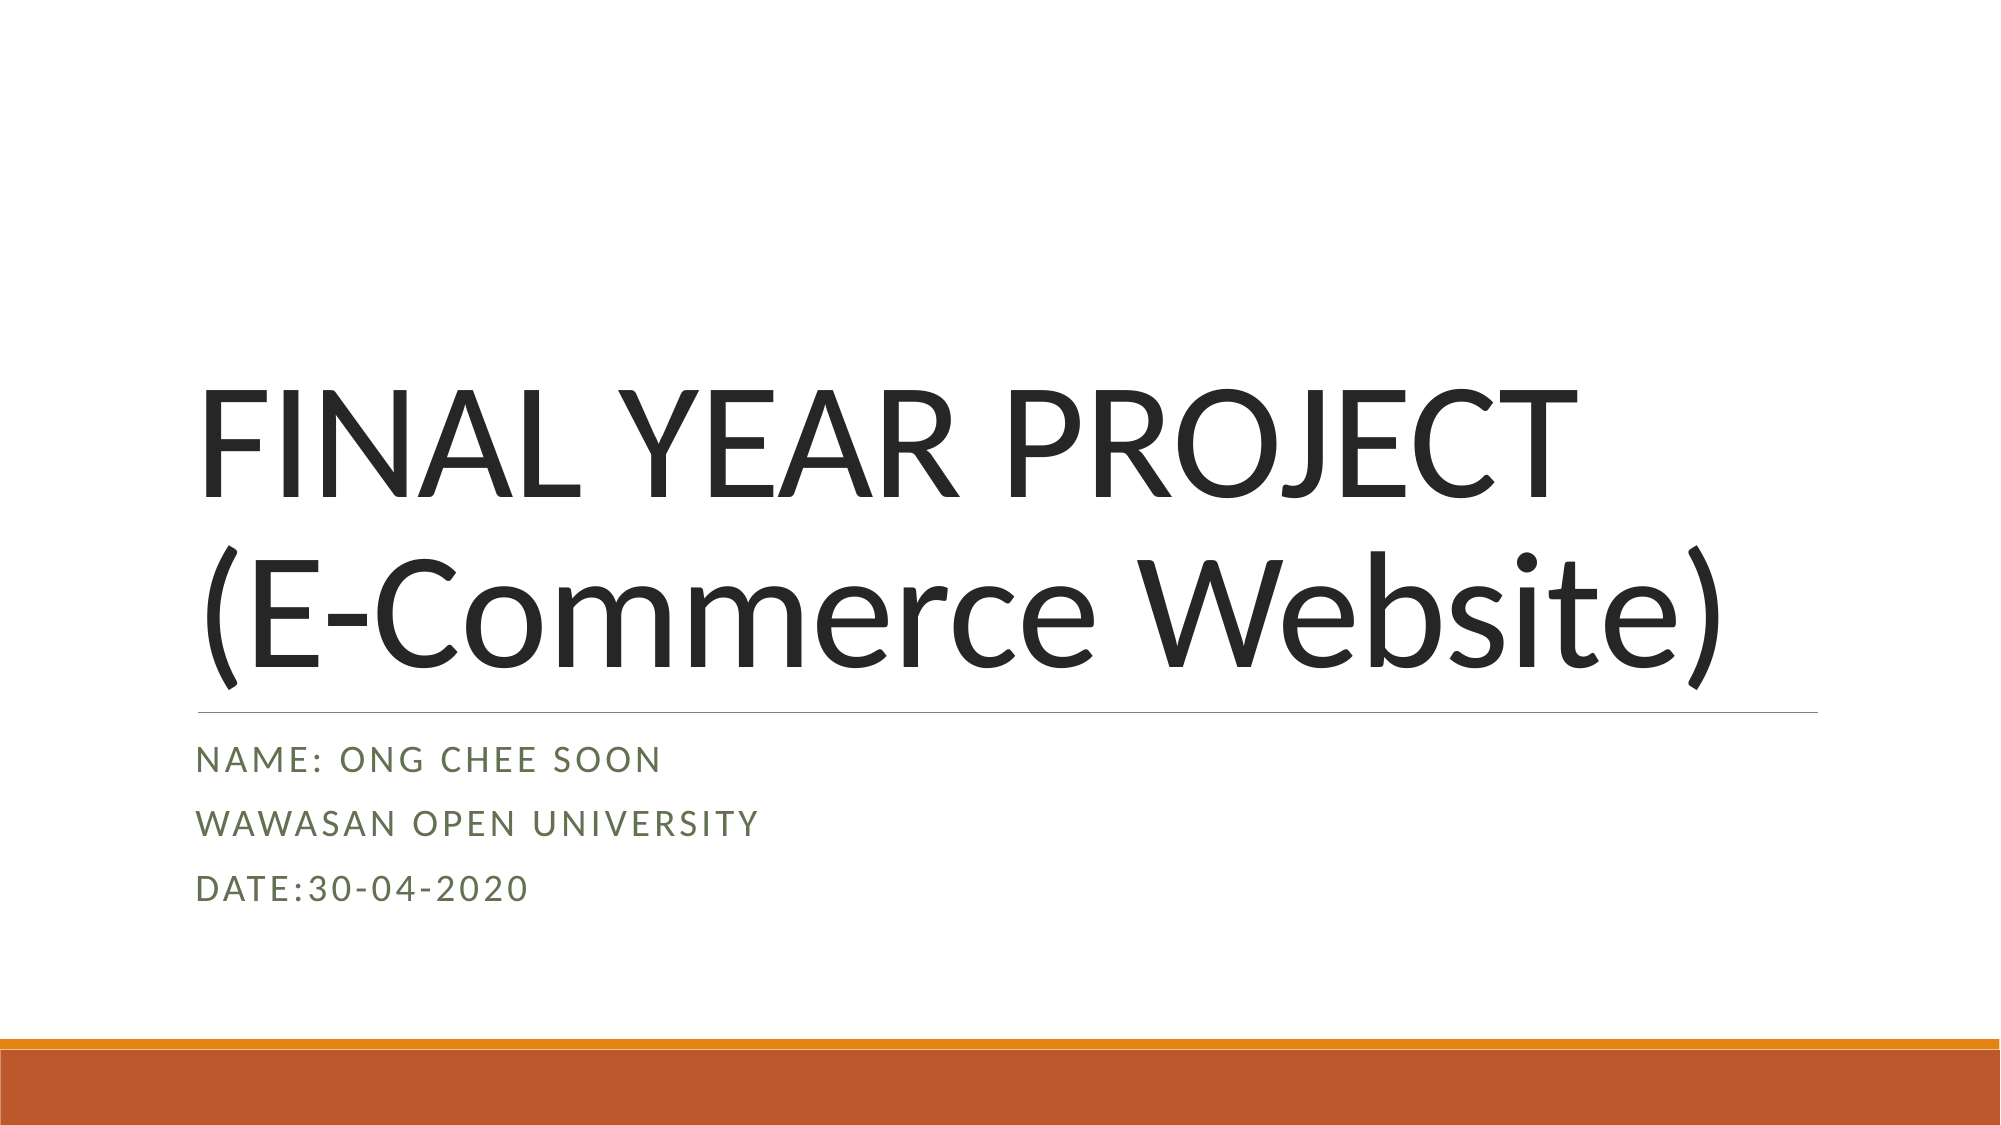

# FINAL YEAR PROJECT (E-Commerce Website)
Name: Ong Chee Soon
WAWASAN OPEN UNIVERSITY
Date:30-04-2020